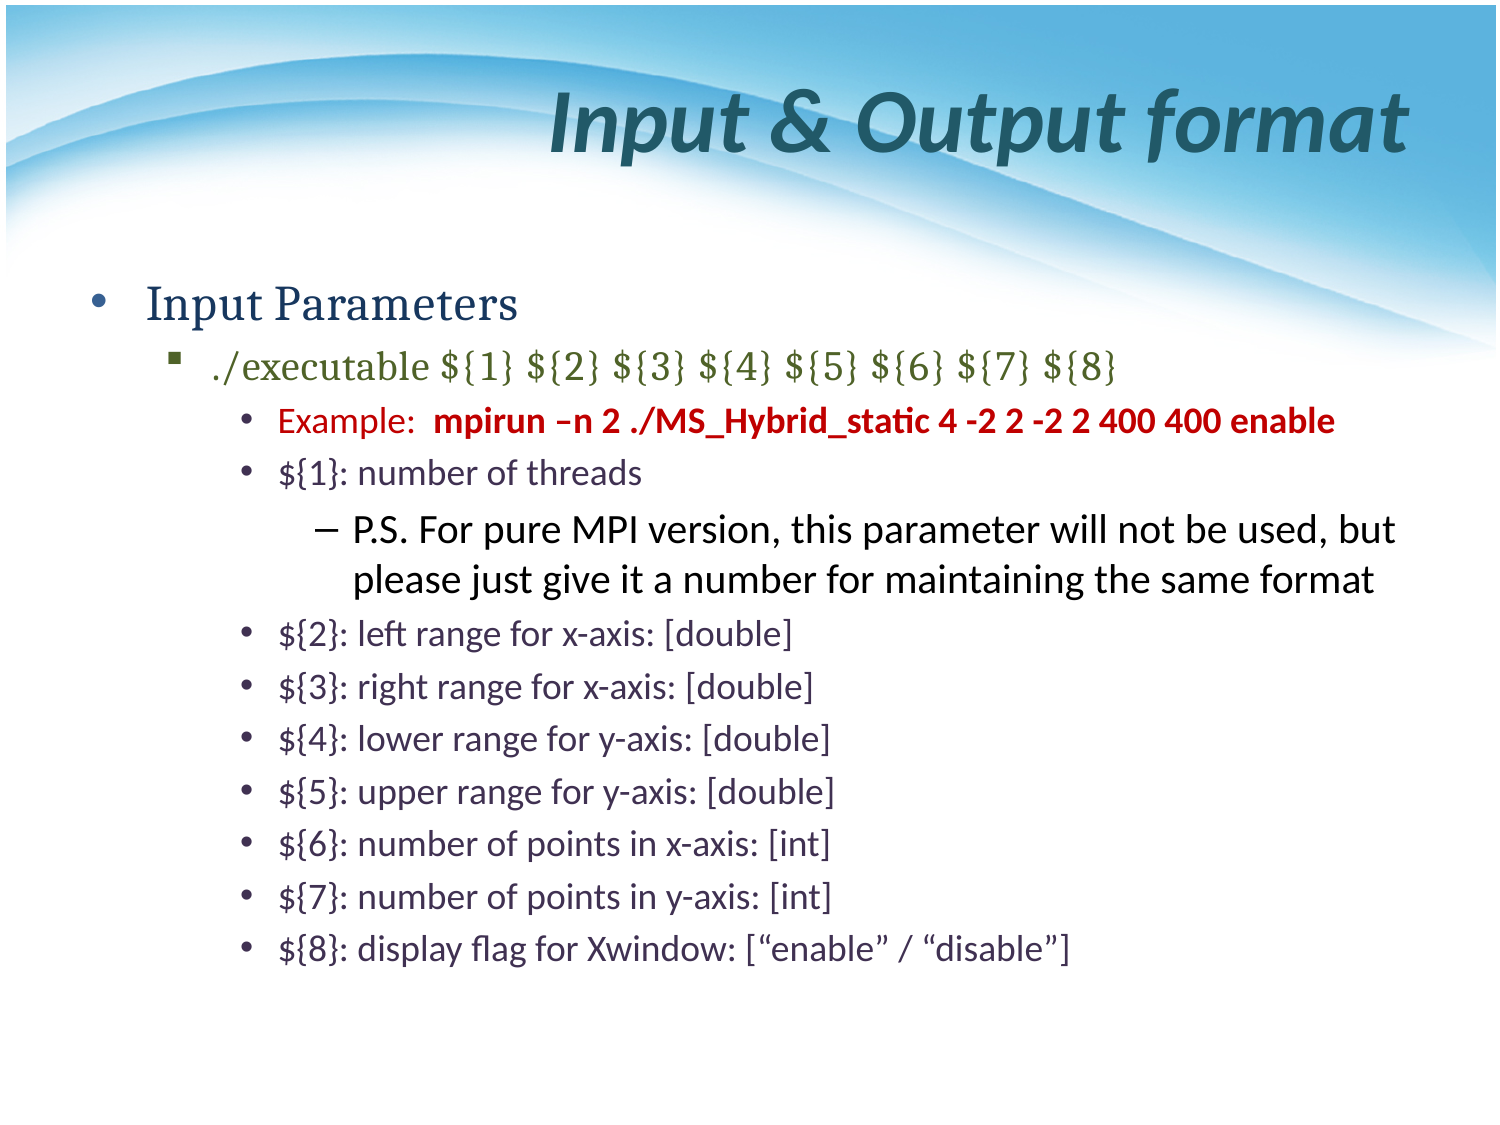

# Input & Output format
Input Parameters
./executable ${1} ${2} ${3} ${4} ${5} ${6} ${7} ${8}
Example:  mpirun –n 2 ./MS_Hybrid_static 4 -2 2 -2 2 400 400 enable
${1}: number of threads
P.S. For pure MPI version, this parameter will not be used, but please just give it a number for maintaining the same format
${2}: left range for x-axis: [double]
${3}: right range for x-axis: [double]
${4}: lower range for y-axis: [double]
${5}: upper range for y-axis: [double]
${6}: number of points in x-axis: [int]
${7}: number of points in y-axis: [int]
${8}: display flag for Xwindow: [“enable” / “disable”]